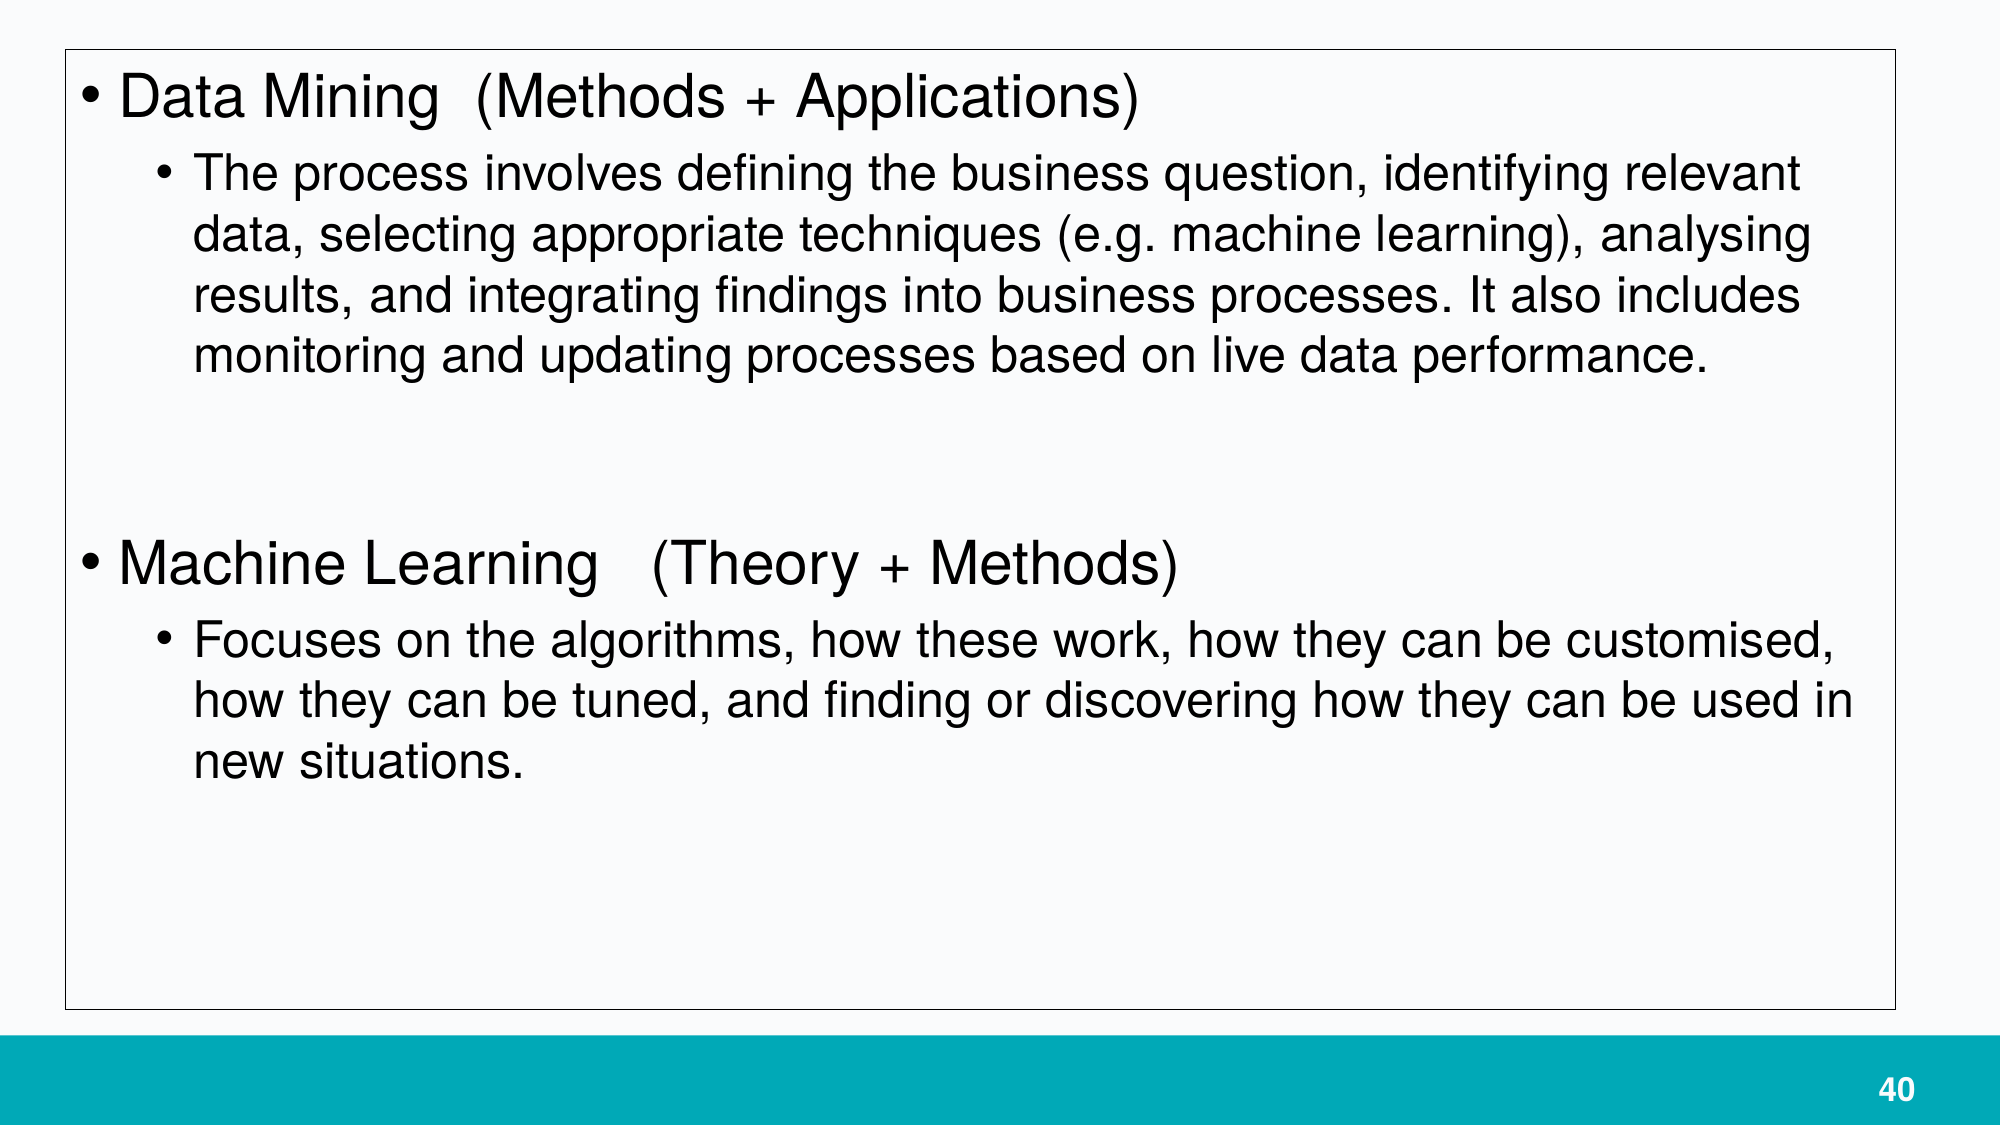

Data Mining  (Methods + Applications)
The process involves defining the business question, identifying relevant data, selecting appropriate techniques (e.g. machine learning), analysing results, and integrating findings into business processes. It also includes monitoring and updating processes based on live data performance.

Machine Learning   (Theory + Methods)
Focuses on the algorithms, how these work, how they can be customised, how they can be tuned, and finding or discovering how they can be used in new situations.

40